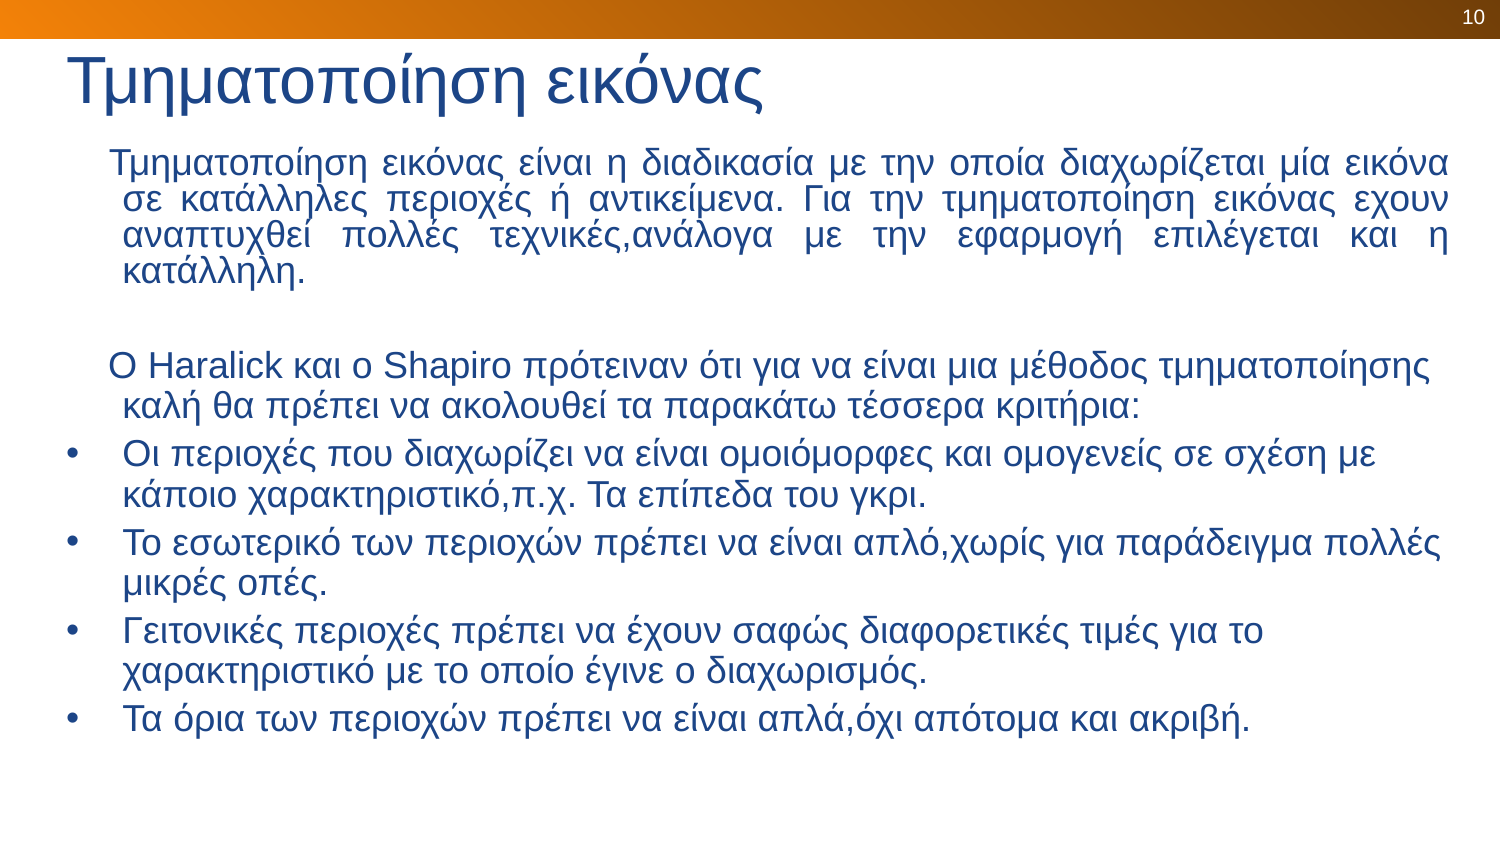

10
# Τμηματοποίηση εικόνας
   Τμηματοποίηση εικόνας είναι η διαδικασία με την οποία διαχωρίζεται μία εικόνα σε κατάλληλες περιοχές ή αντικείμενα. Για την τμηματοποίηση εικόνας εχουν αναπτυχθεί πολλές τεχνικές,ανάλογα με την εφαρμογή επιλέγεται και η κατάλληλη.

    Ο Haralick και ο Shapiro πρότειναν ότι για να είναι μια μέθοδος τμηματοποίησης  καλή θα πρέπει να ακολουθεί τα παρακάτω τέσσερα κριτήρια:
Οι περιοχές που διαχωρίζει να είναι ομοιόμορφες και ομογενείς σε σχέση με κάποιο χαρακτηριστικό,π.χ. Τα επίπεδα του γκρι.
Το εσωτερικό των περιοχών πρέπει να είναι απλό,χωρίς για παράδειγμα πολλές μικρές οπές.
Γειτονικές περιοχές πρέπει να έχουν σαφώς διαφορετικές τιμές για το χαρακτηριστικό με το οποίο έγινε ο διαχωρισμός.
Τα όρια των περιοχών πρέπει να είναι απλά,όχι απότομα και ακριβή.